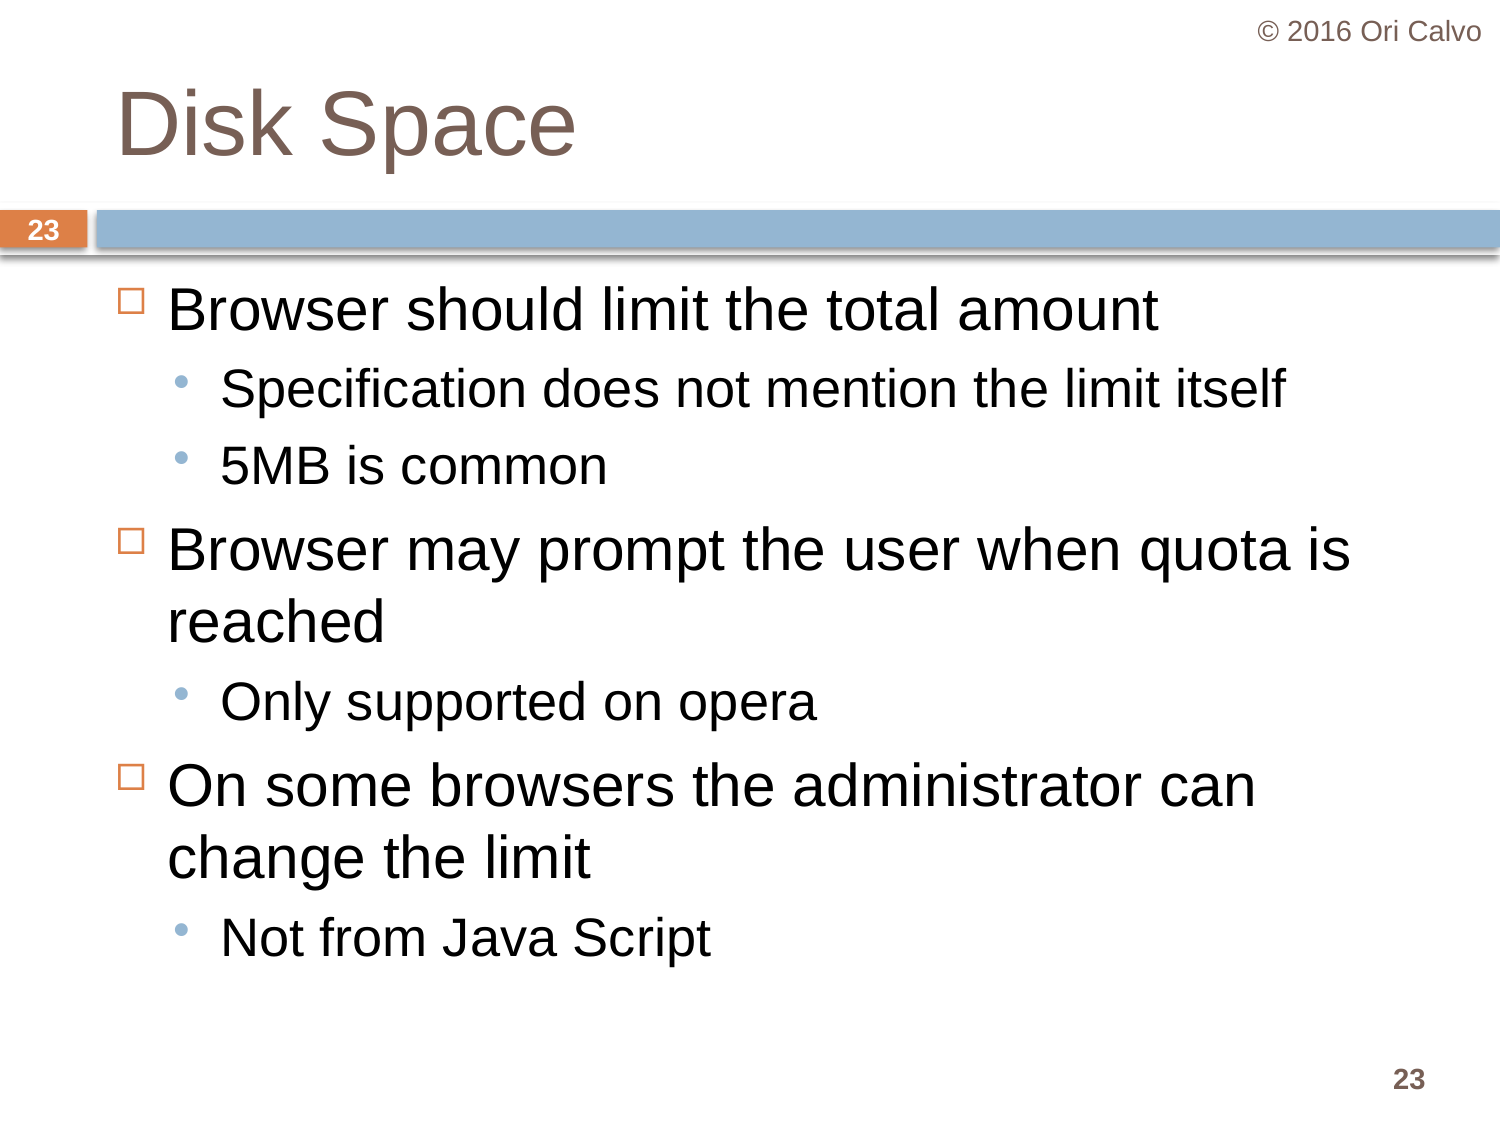

© 2016 Ori Calvo
# Disk Space
23
Browser should limit the total amount
Specification does not mention the limit itself
5MB is common
Browser may prompt the user when quota is reached
Only supported on opera
On some browsers the administrator can change the limit
Not from Java Script